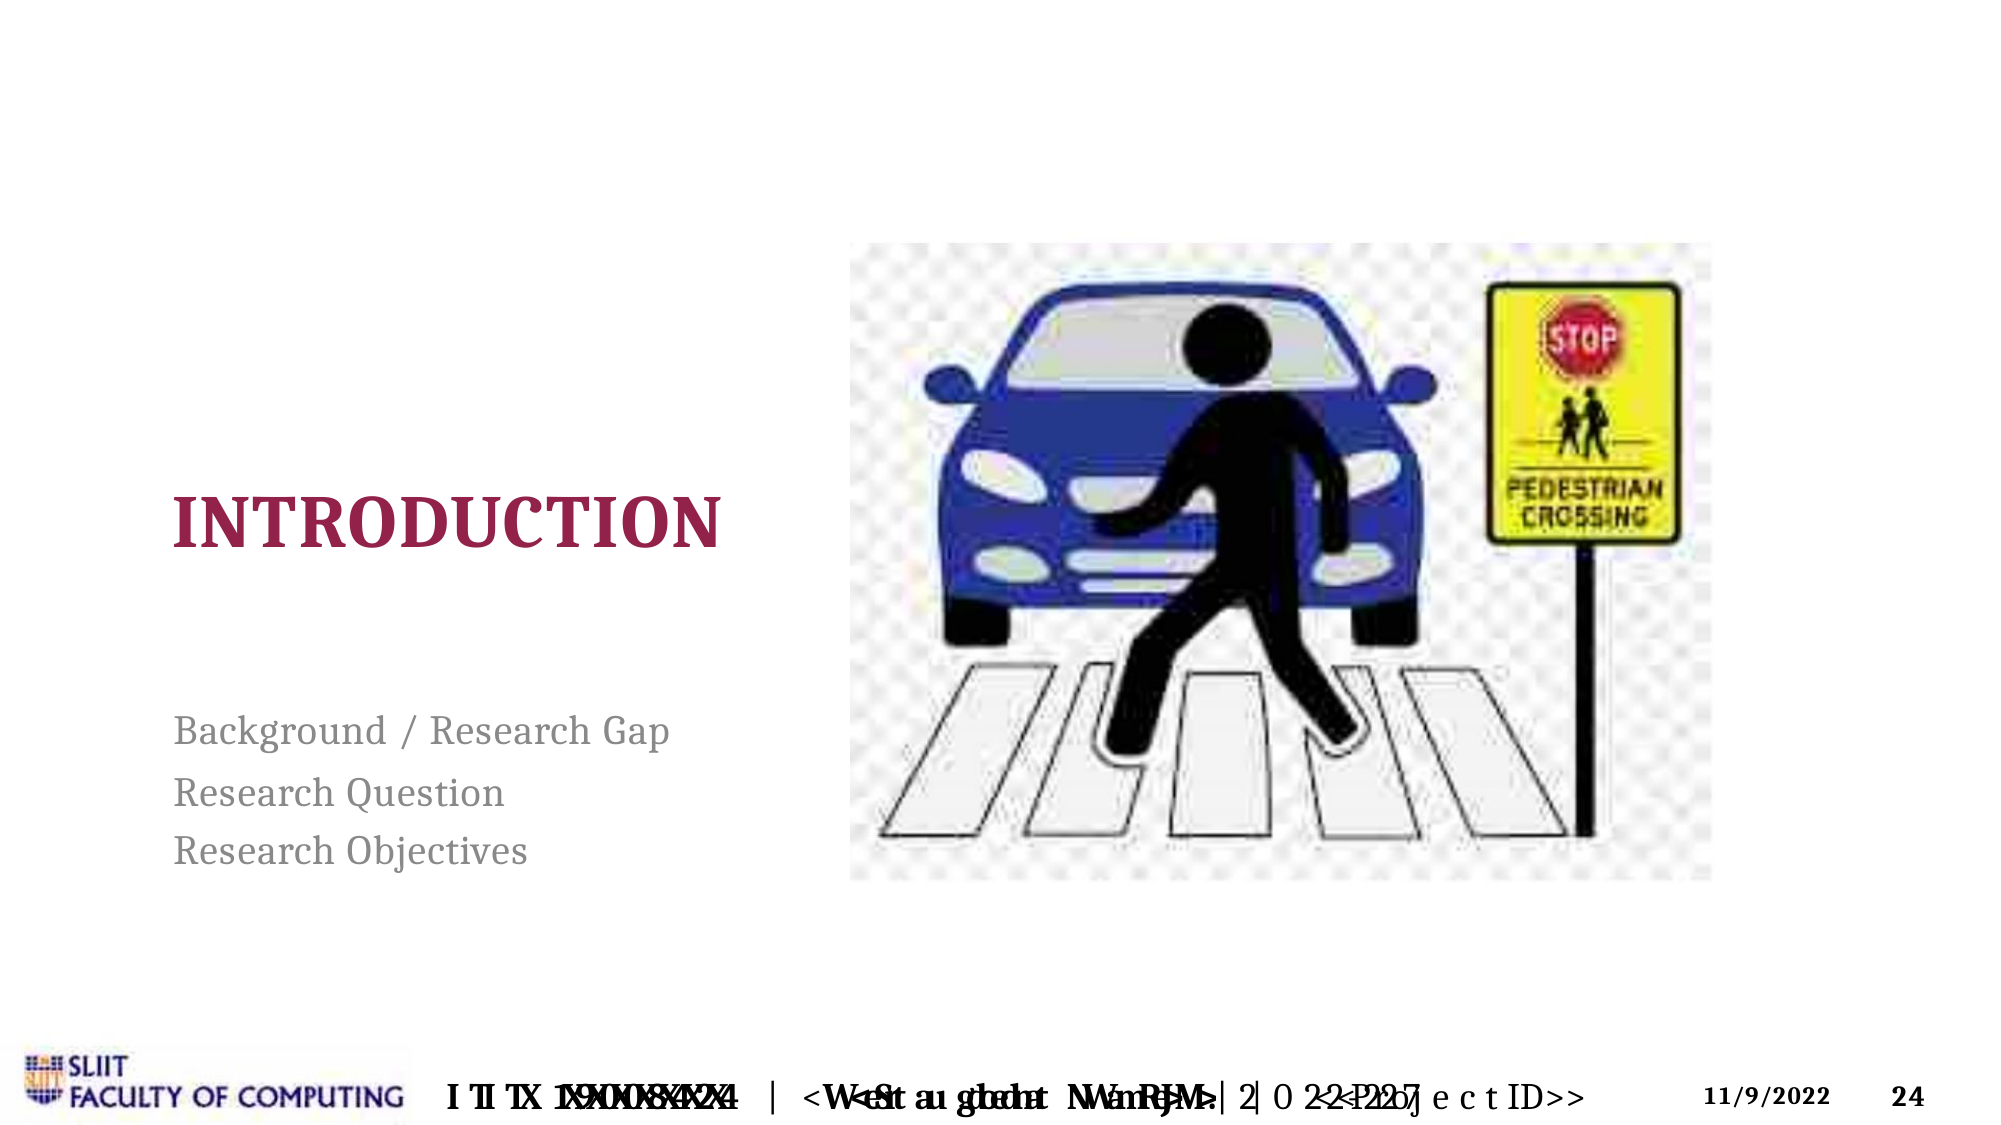

INTRODUCTION
Background / Research Gap
Research Question
Research Objectives
I TI TX 1X9X0X0X8X4X2X4 | <W<eSrt au gdoednat NWa.mR.eJ.>M>.| 2| 0 2<2<-P2r2o7j e c t ID>>
24
11/9/2022